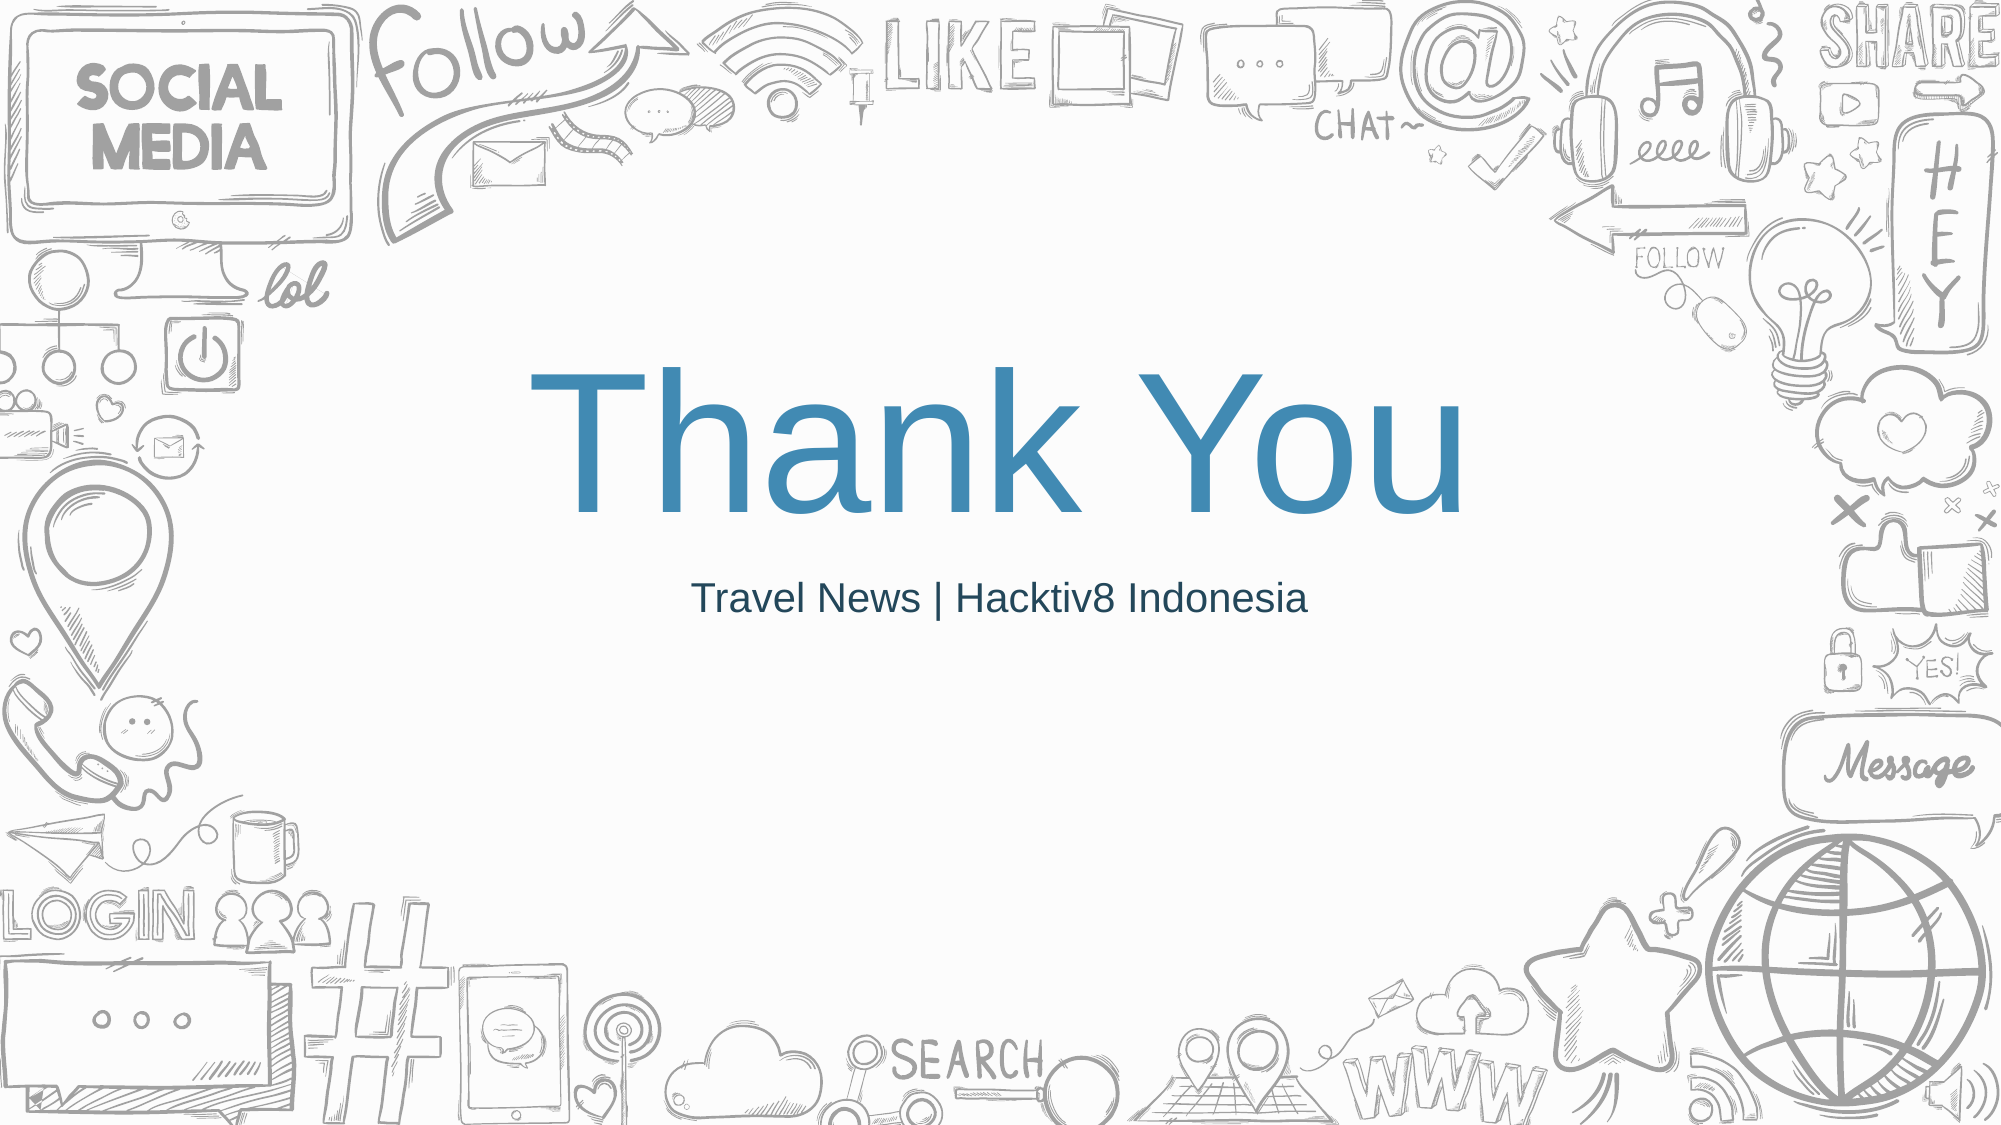

Thank You
Travel News | Hacktiv8 Indonesia